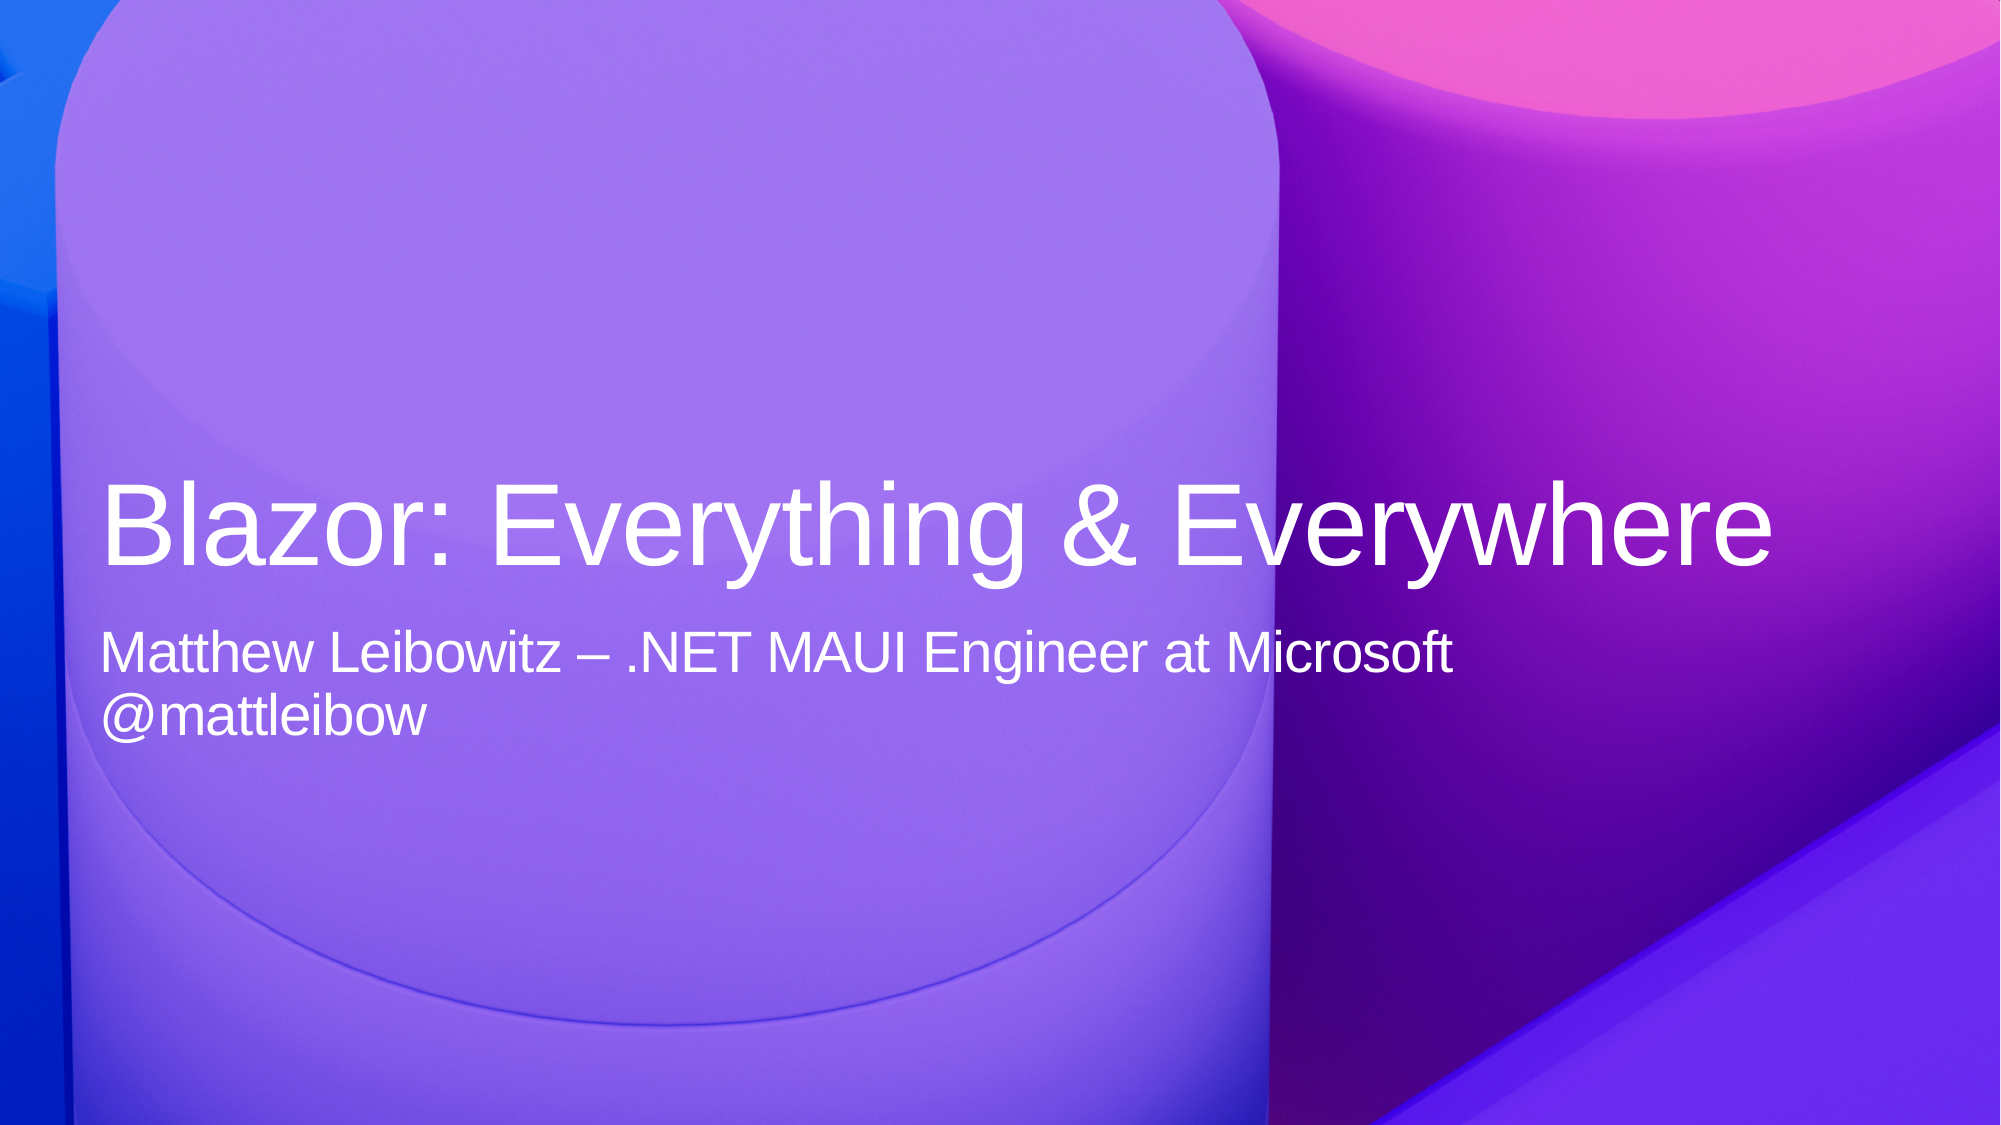

# Blazor: Everything & Everywhere Matthew Leibowitz – .NET MAUI Engineer at Microsoft @mattleibow